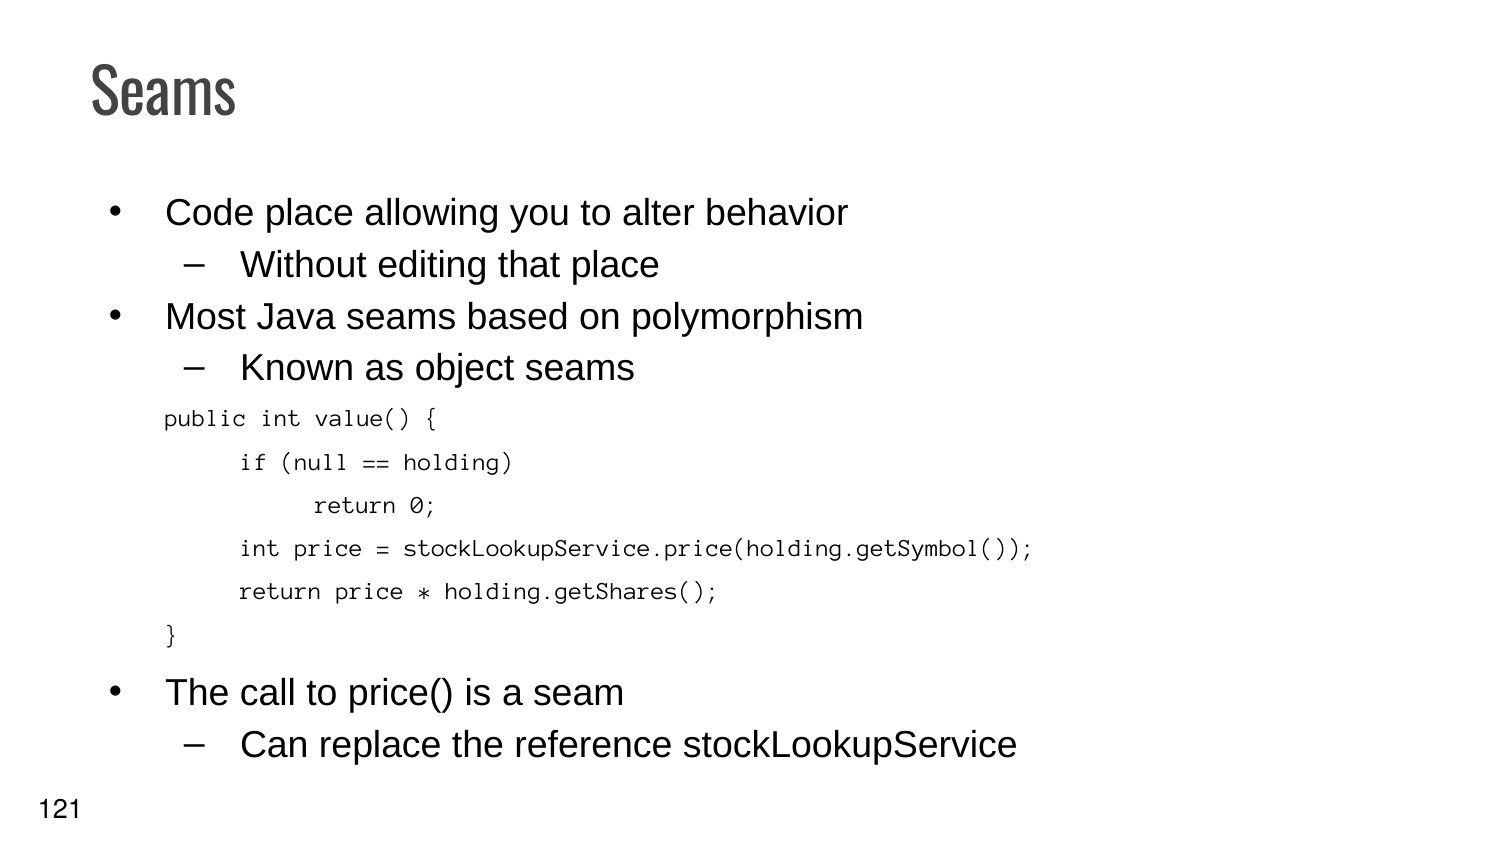

# Seams
Code place allowing you to alter behavior
Without editing that place
Most Java seams based on polymorphism
Known as object seams
public int value() {
if (null == holding)
return 0;
int price = stockLookupService.price(holding.getSymbol());
return price * holding.getShares();
}
The call to price() is a seam
Can replace the reference stockLookupService
121